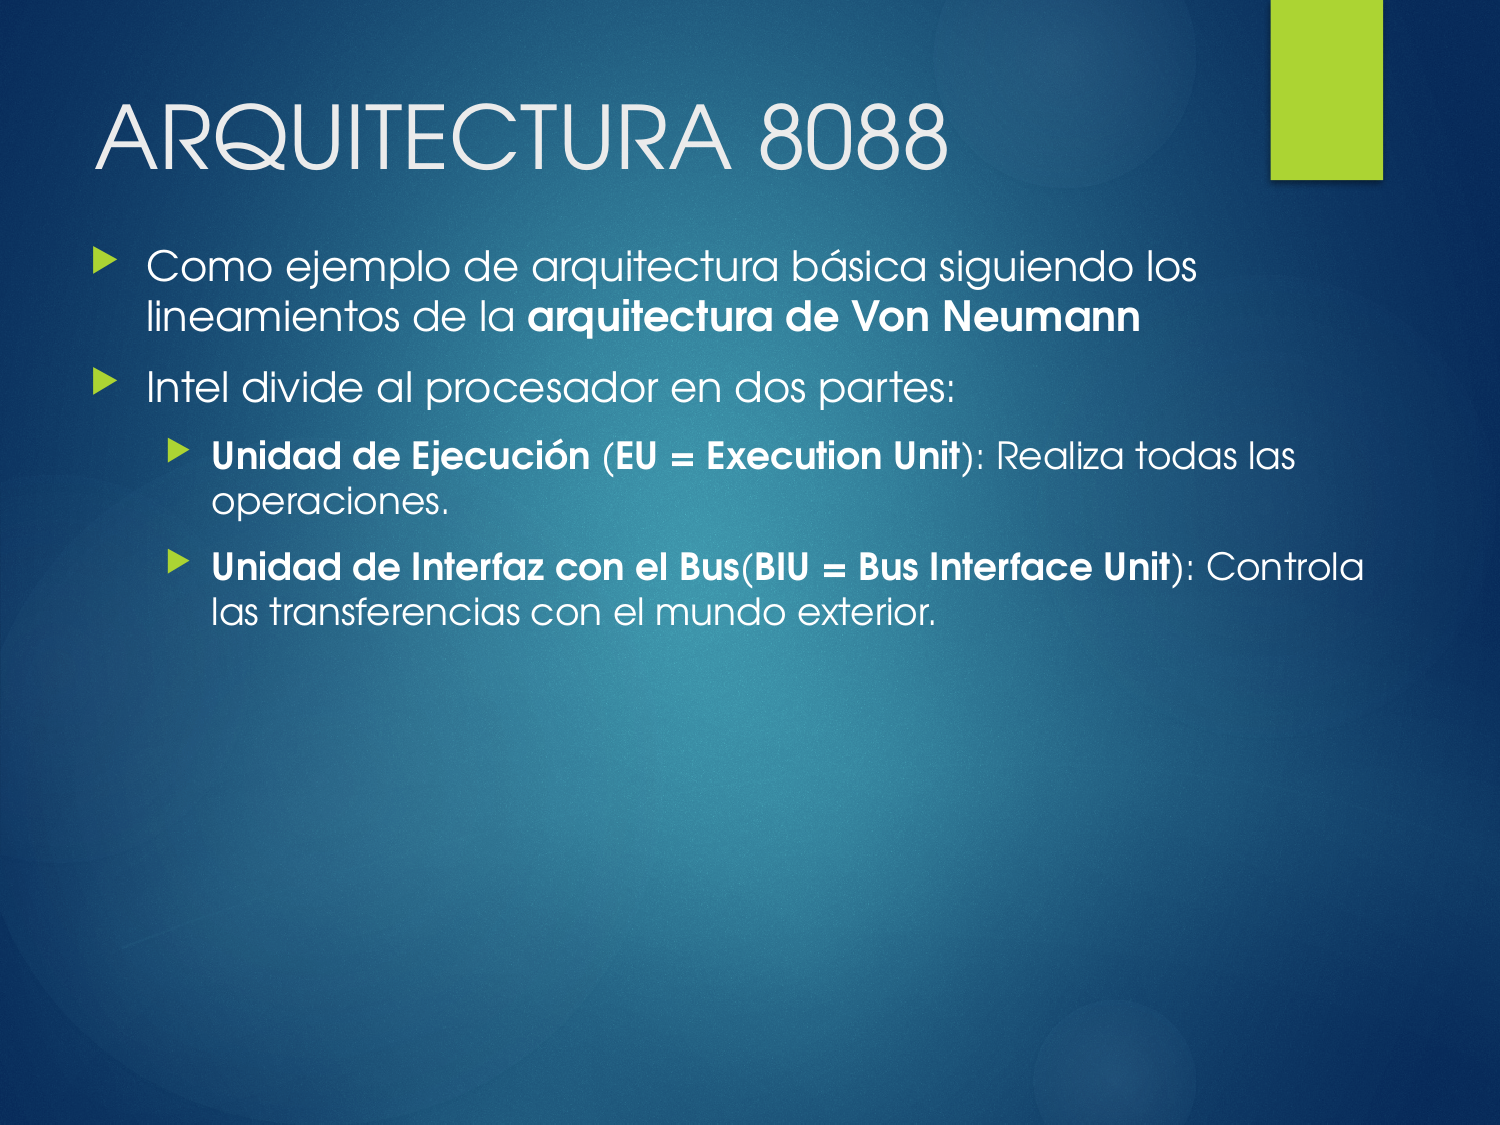

# ARQUITECTURA 8088
Como ejemplo de arquitectura básica siguiendo los lineamientos de la arquitectura de Von Neumann
Intel divide al procesador en dos partes:
Unidad de Ejecución (EU = Execution Unit): Realiza todas las operaciones.
Unidad de Interfaz con el Bus(BIU = Bus Interface Unit): Controla las transferencias con el mundo exterior.